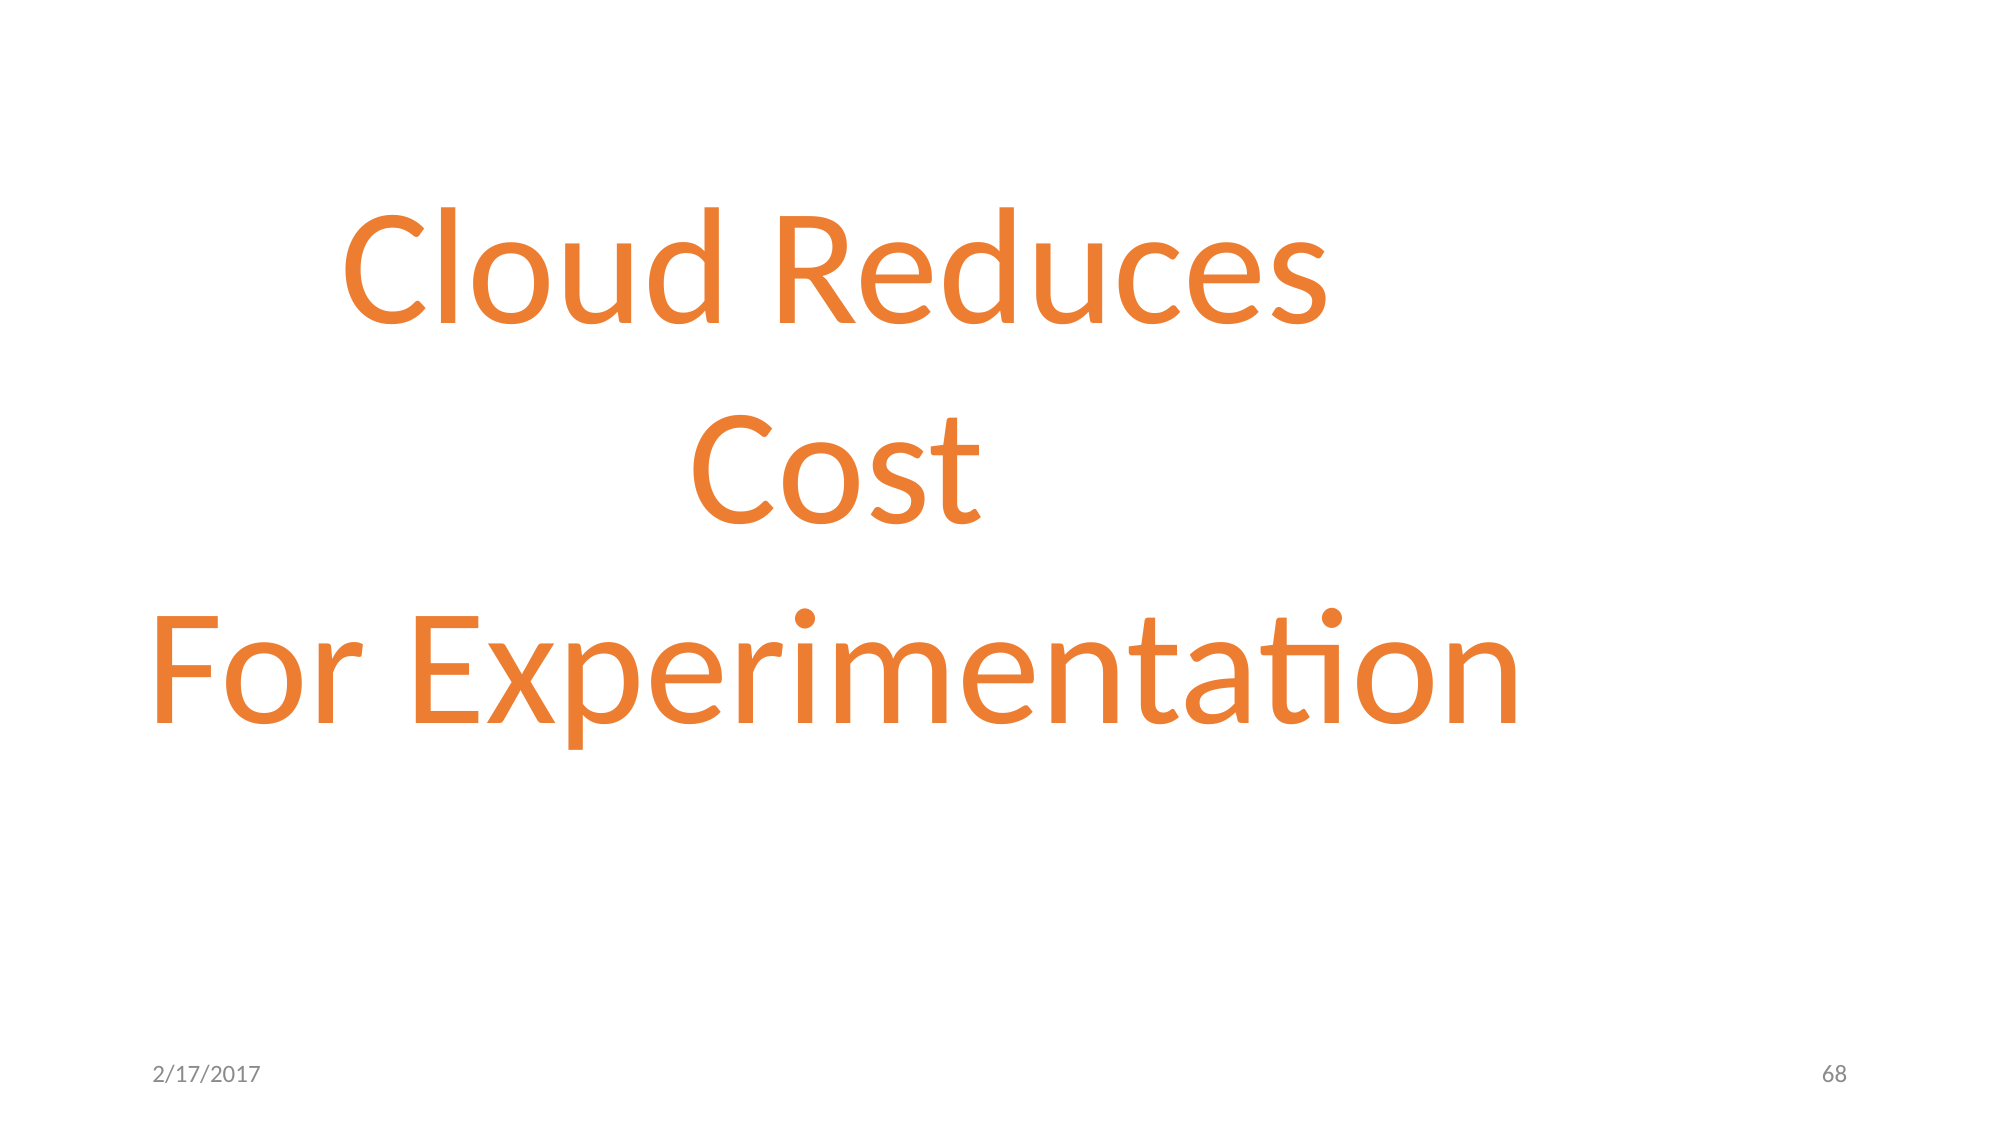

Cloud Reduces
Cost
For Experimentation
2/17/2017
68